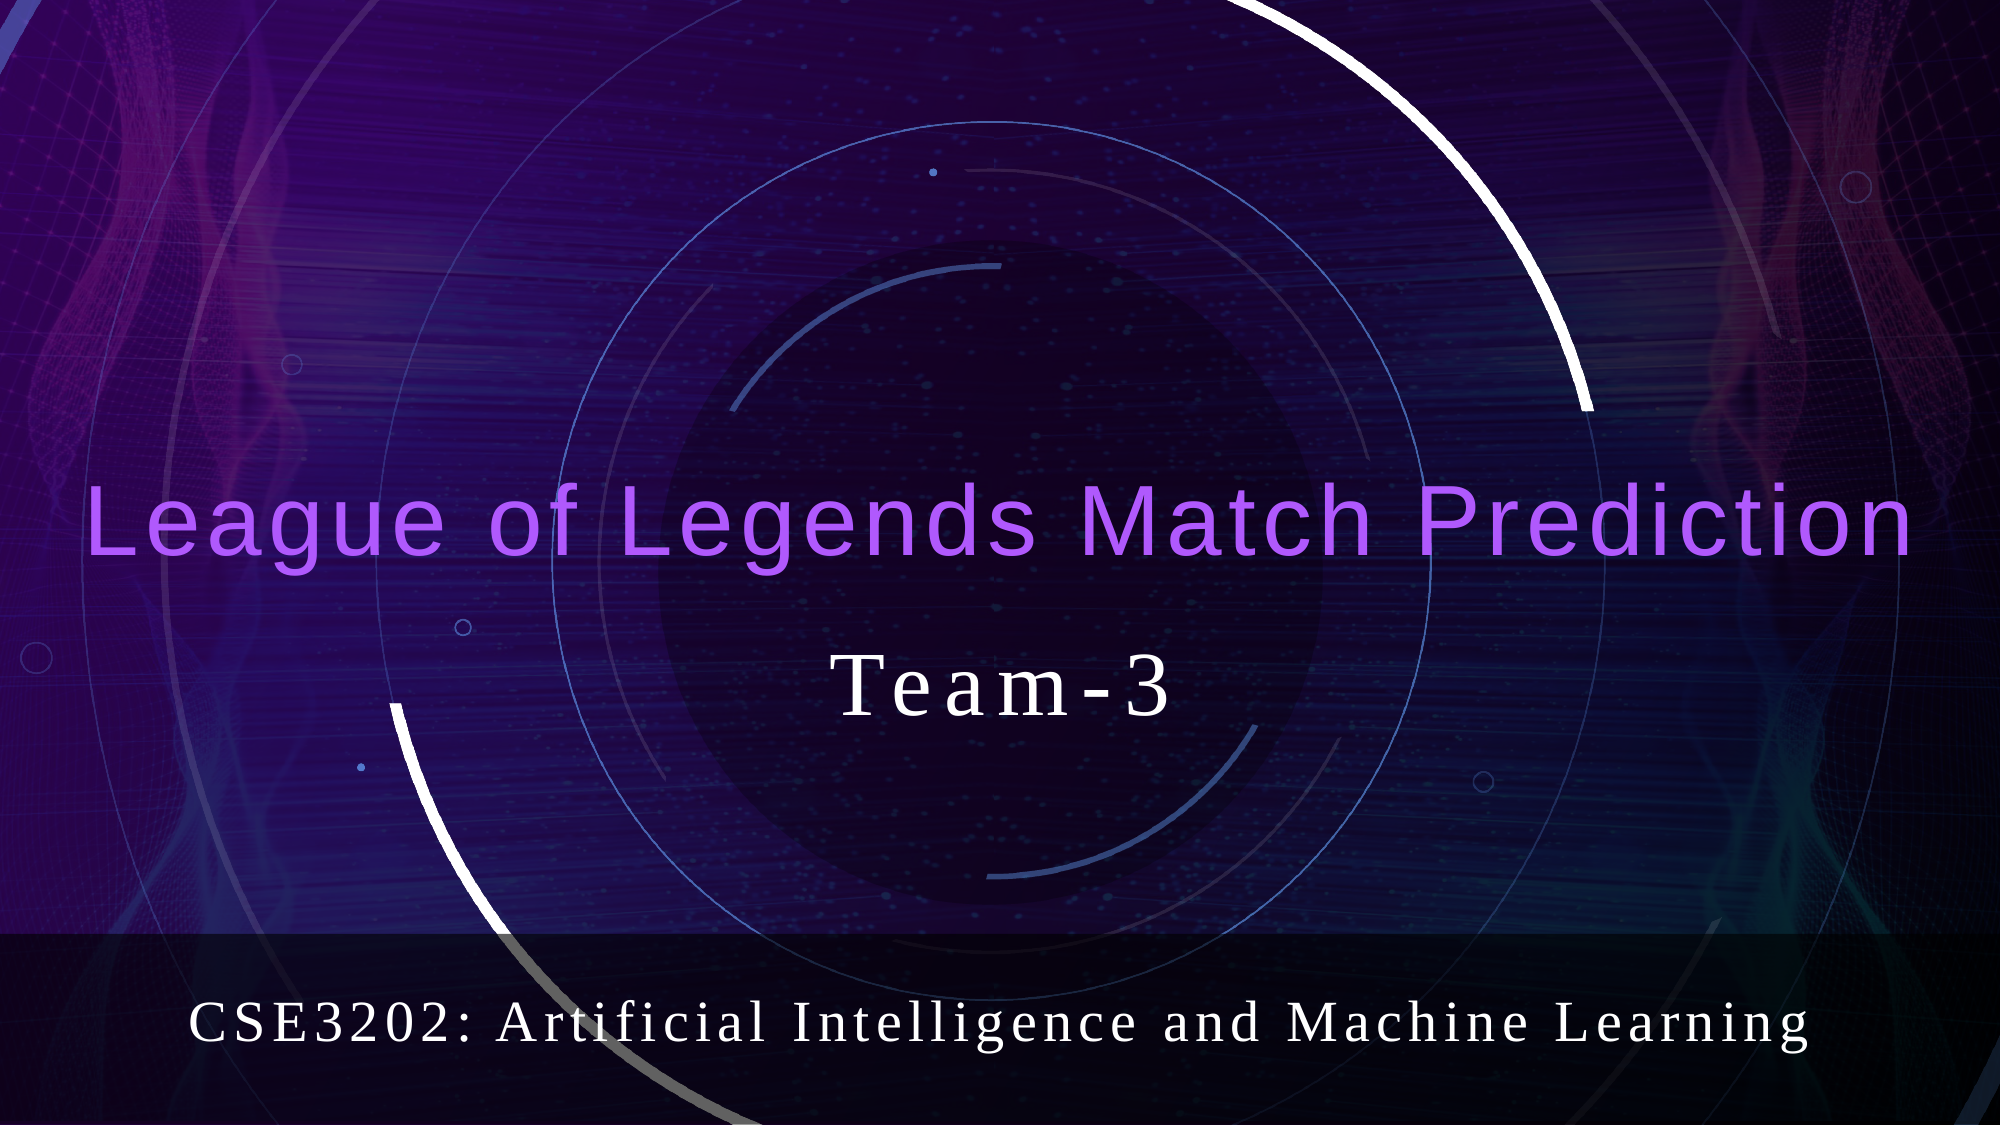

# League of Legends Match Prediction
Team-3
CSE3202: Artificial Intelligence and Machine Learning